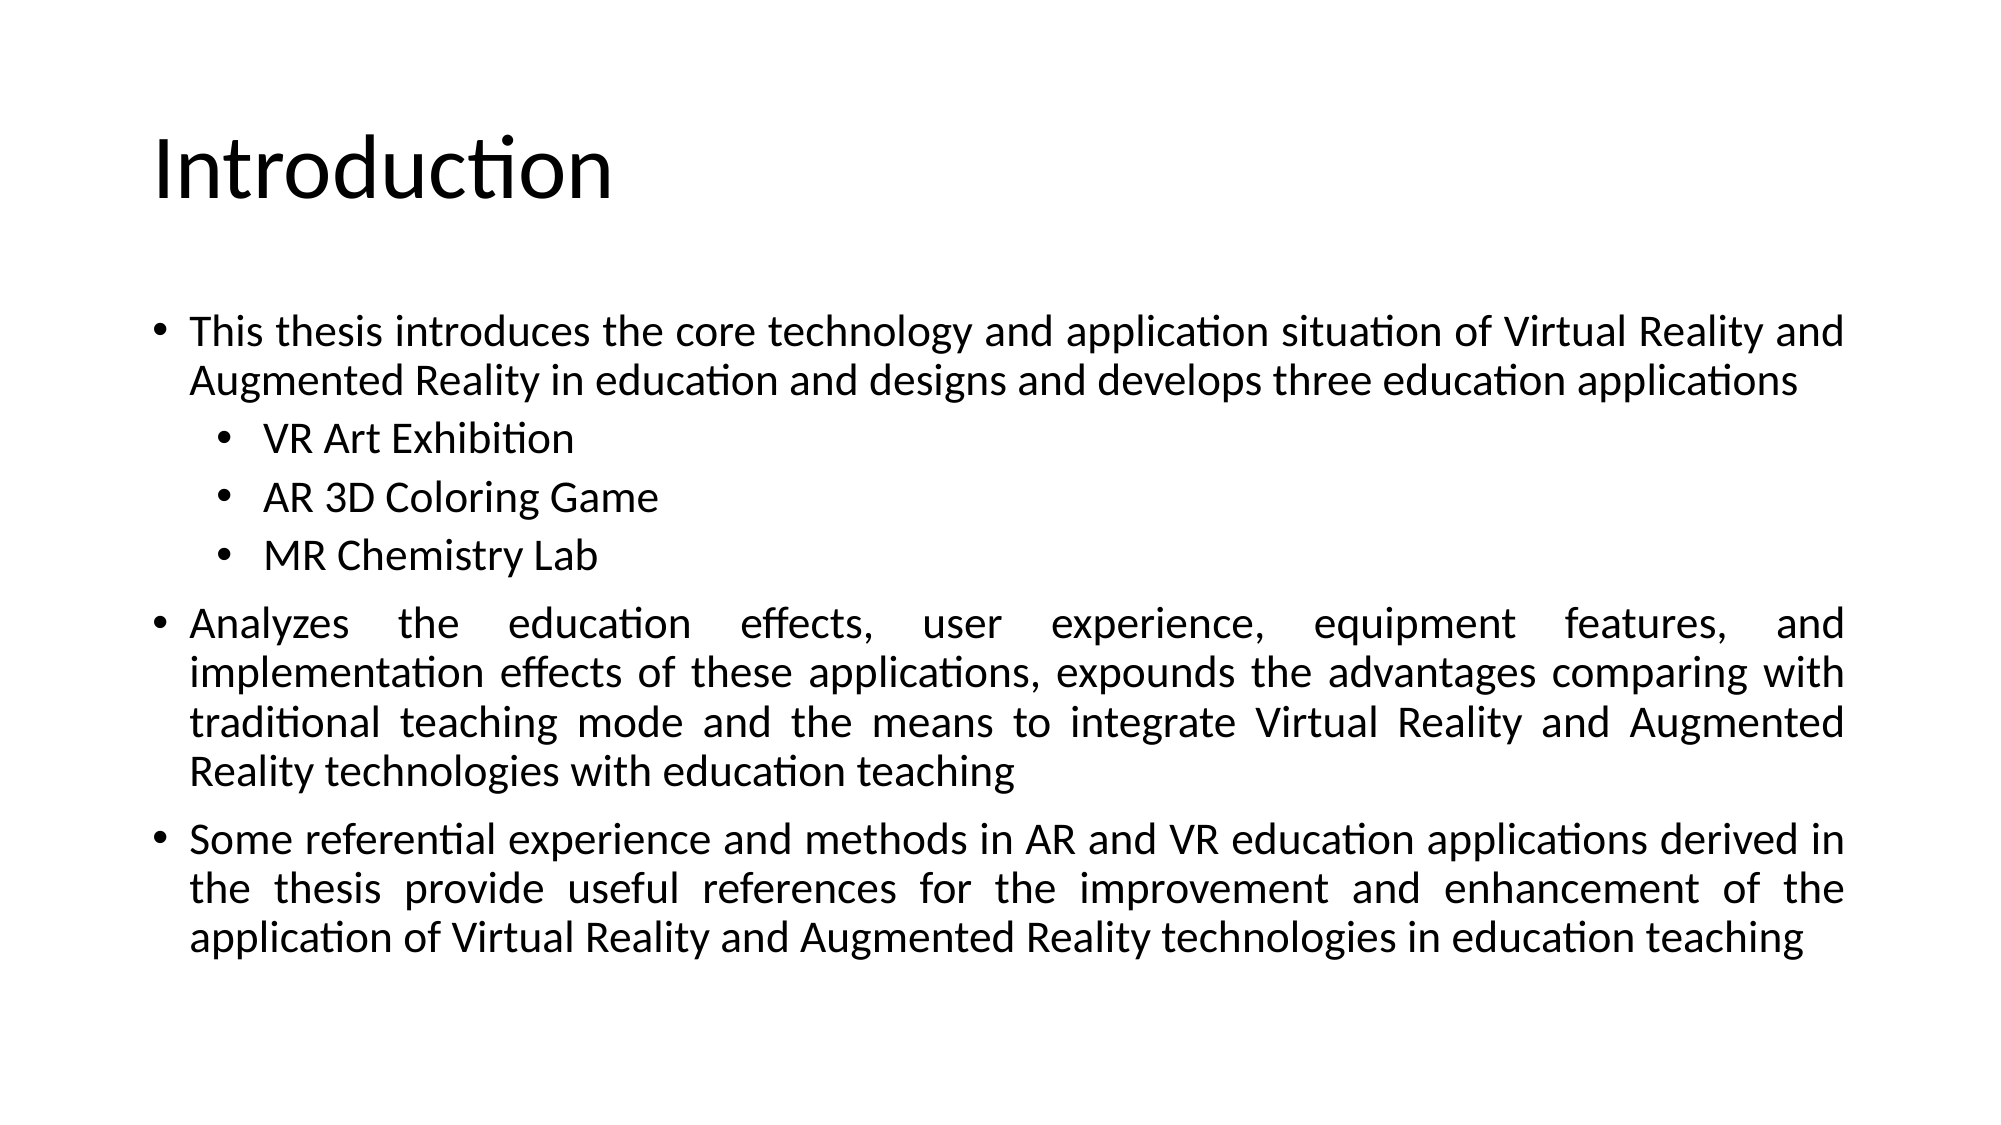

# Introduction
This thesis introduces the core technology and application situation of Virtual Reality and Augmented Reality in education and designs and develops three education applications
VR Art Exhibition
AR 3D Coloring Game
MR Chemistry Lab
Analyzes the education effects, user experience, equipment features, and implementation effects of these applications, expounds the advantages comparing with traditional teaching mode and the means to integrate Virtual Reality and Augmented Reality technologies with education teaching
Some referential experience and methods in AR and VR education applications derived in the thesis provide useful references for the improvement and enhancement of the application of Virtual Reality and Augmented Reality technologies in education teaching